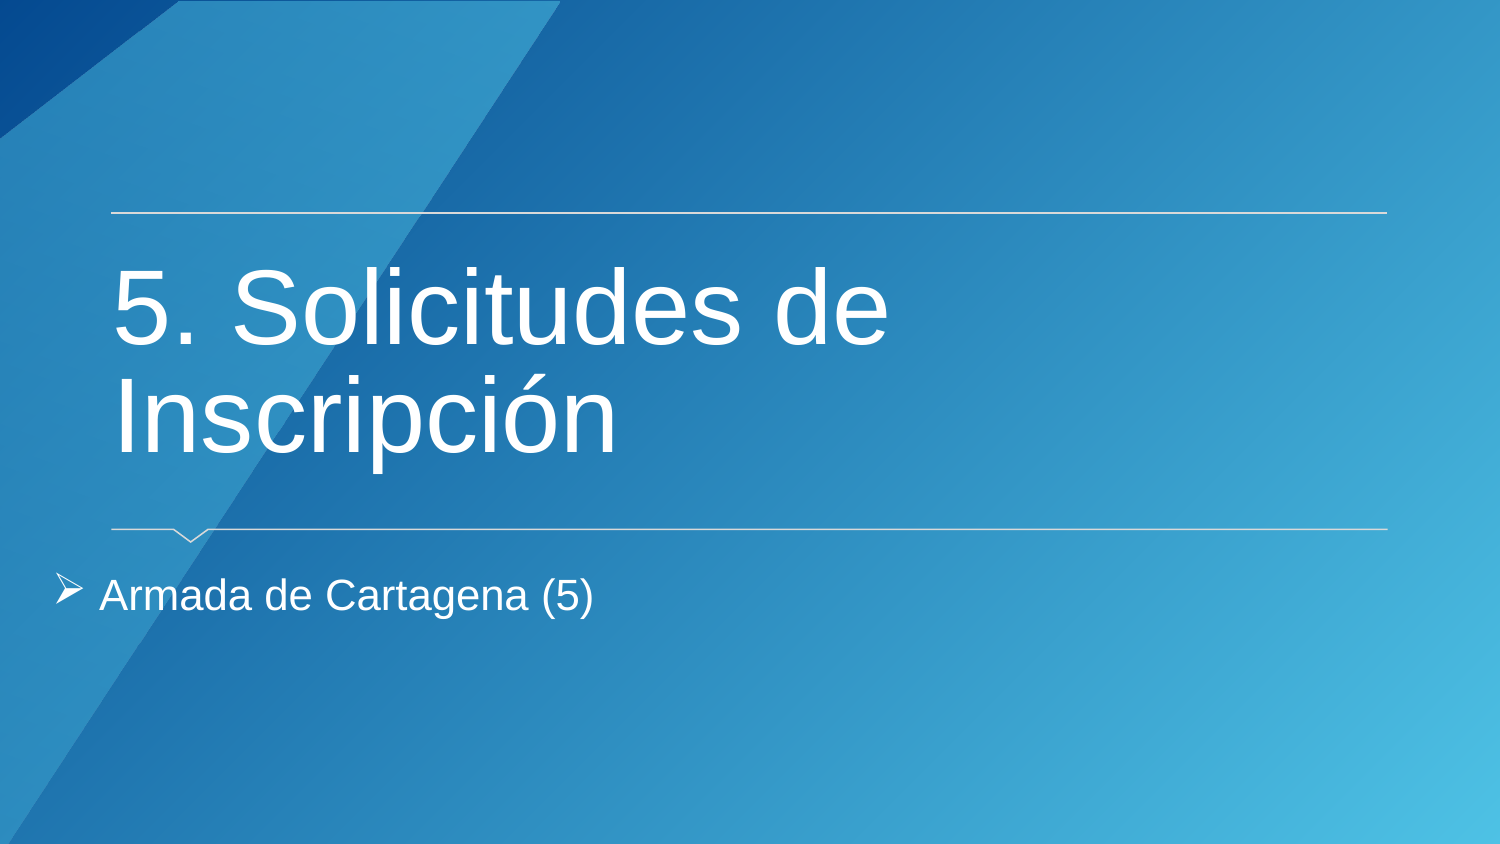

# 5. Solicitudes de Inscripción
 Armada de Cartagena (5)